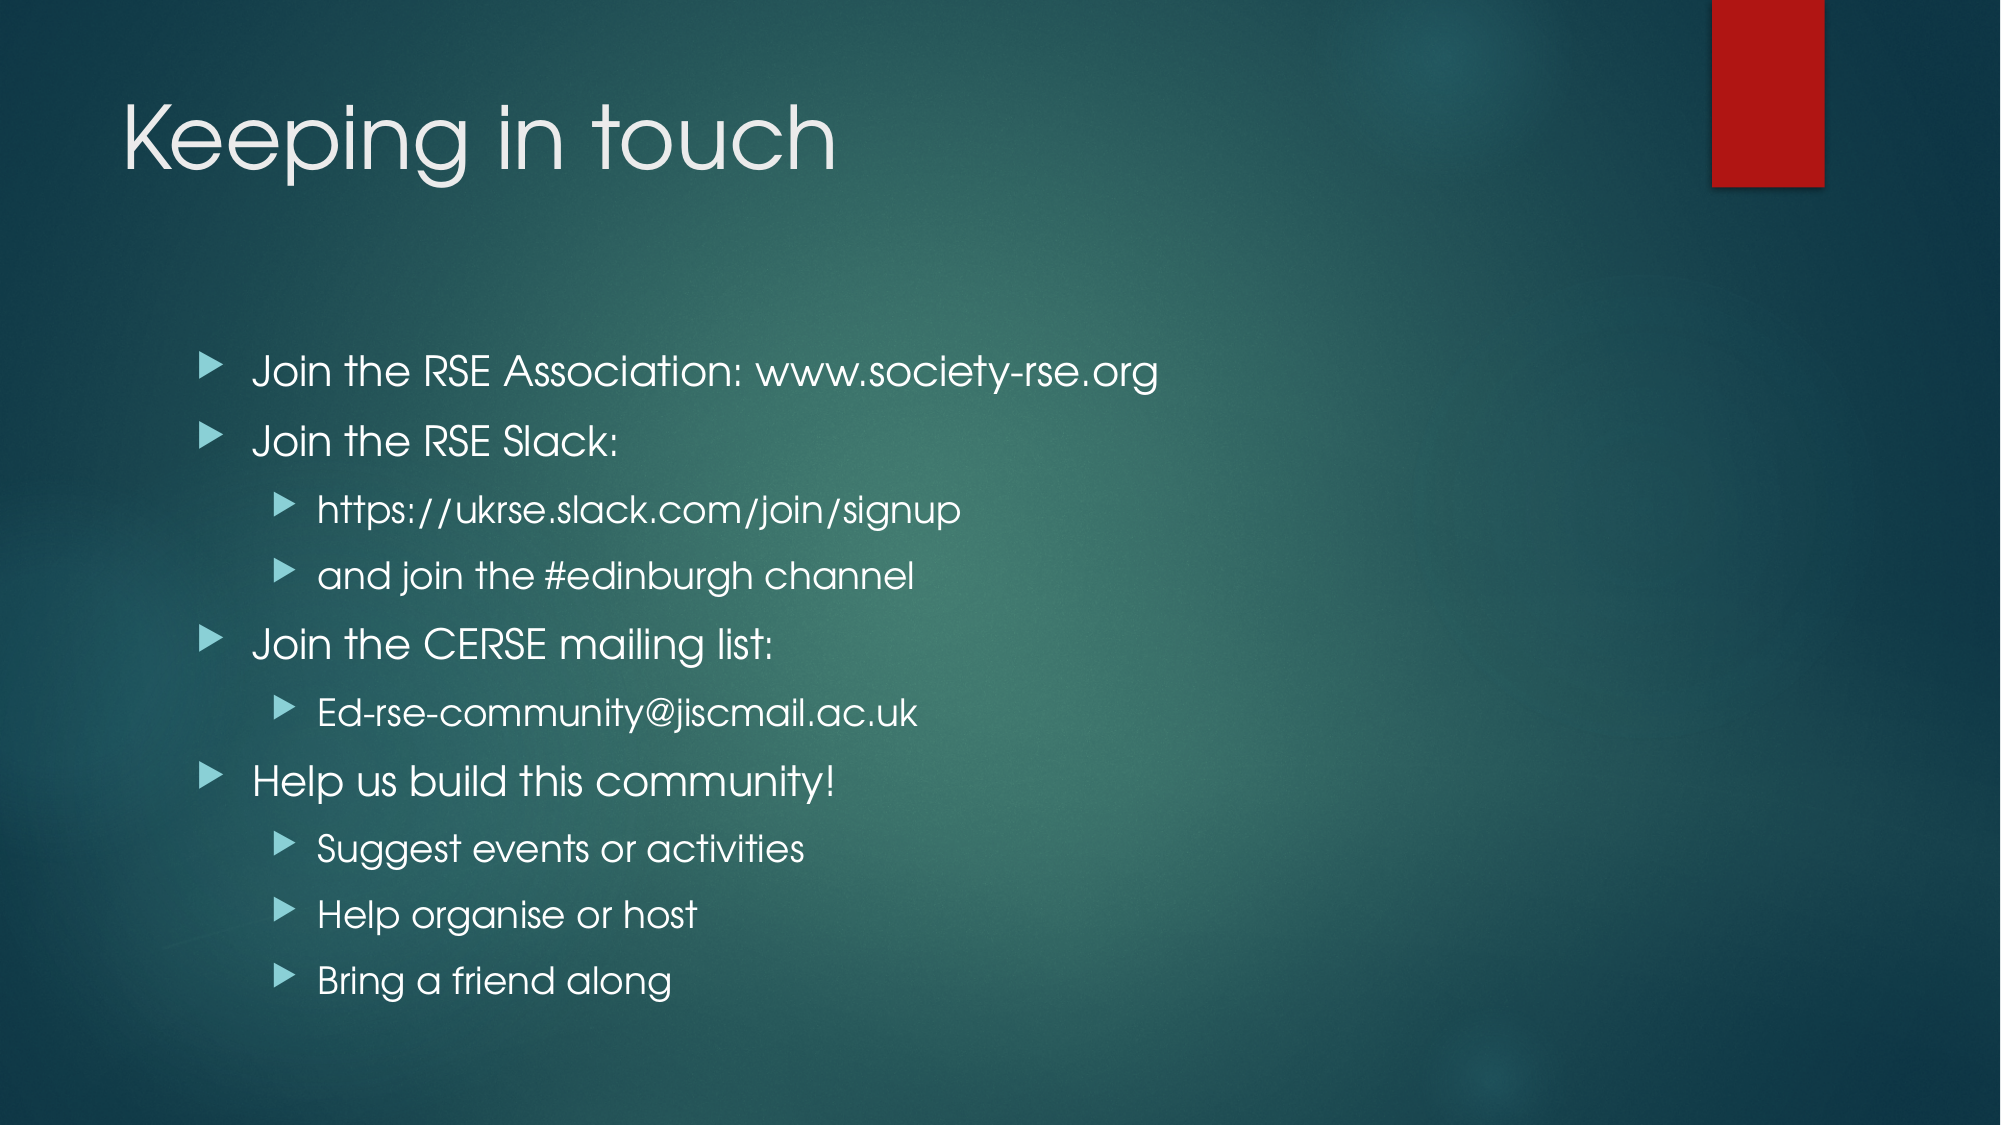

# Keeping in touch
Join the RSE Association: www.society-rse.org
Join the RSE Slack:
https://ukrse.slack.com/join/signup
and join the #edinburgh channel
Join the CERSE mailing list:
Ed-rse-community@jiscmail.ac.uk
Help us build this community!
Suggest events or activities
Help organise or host
Bring a friend along